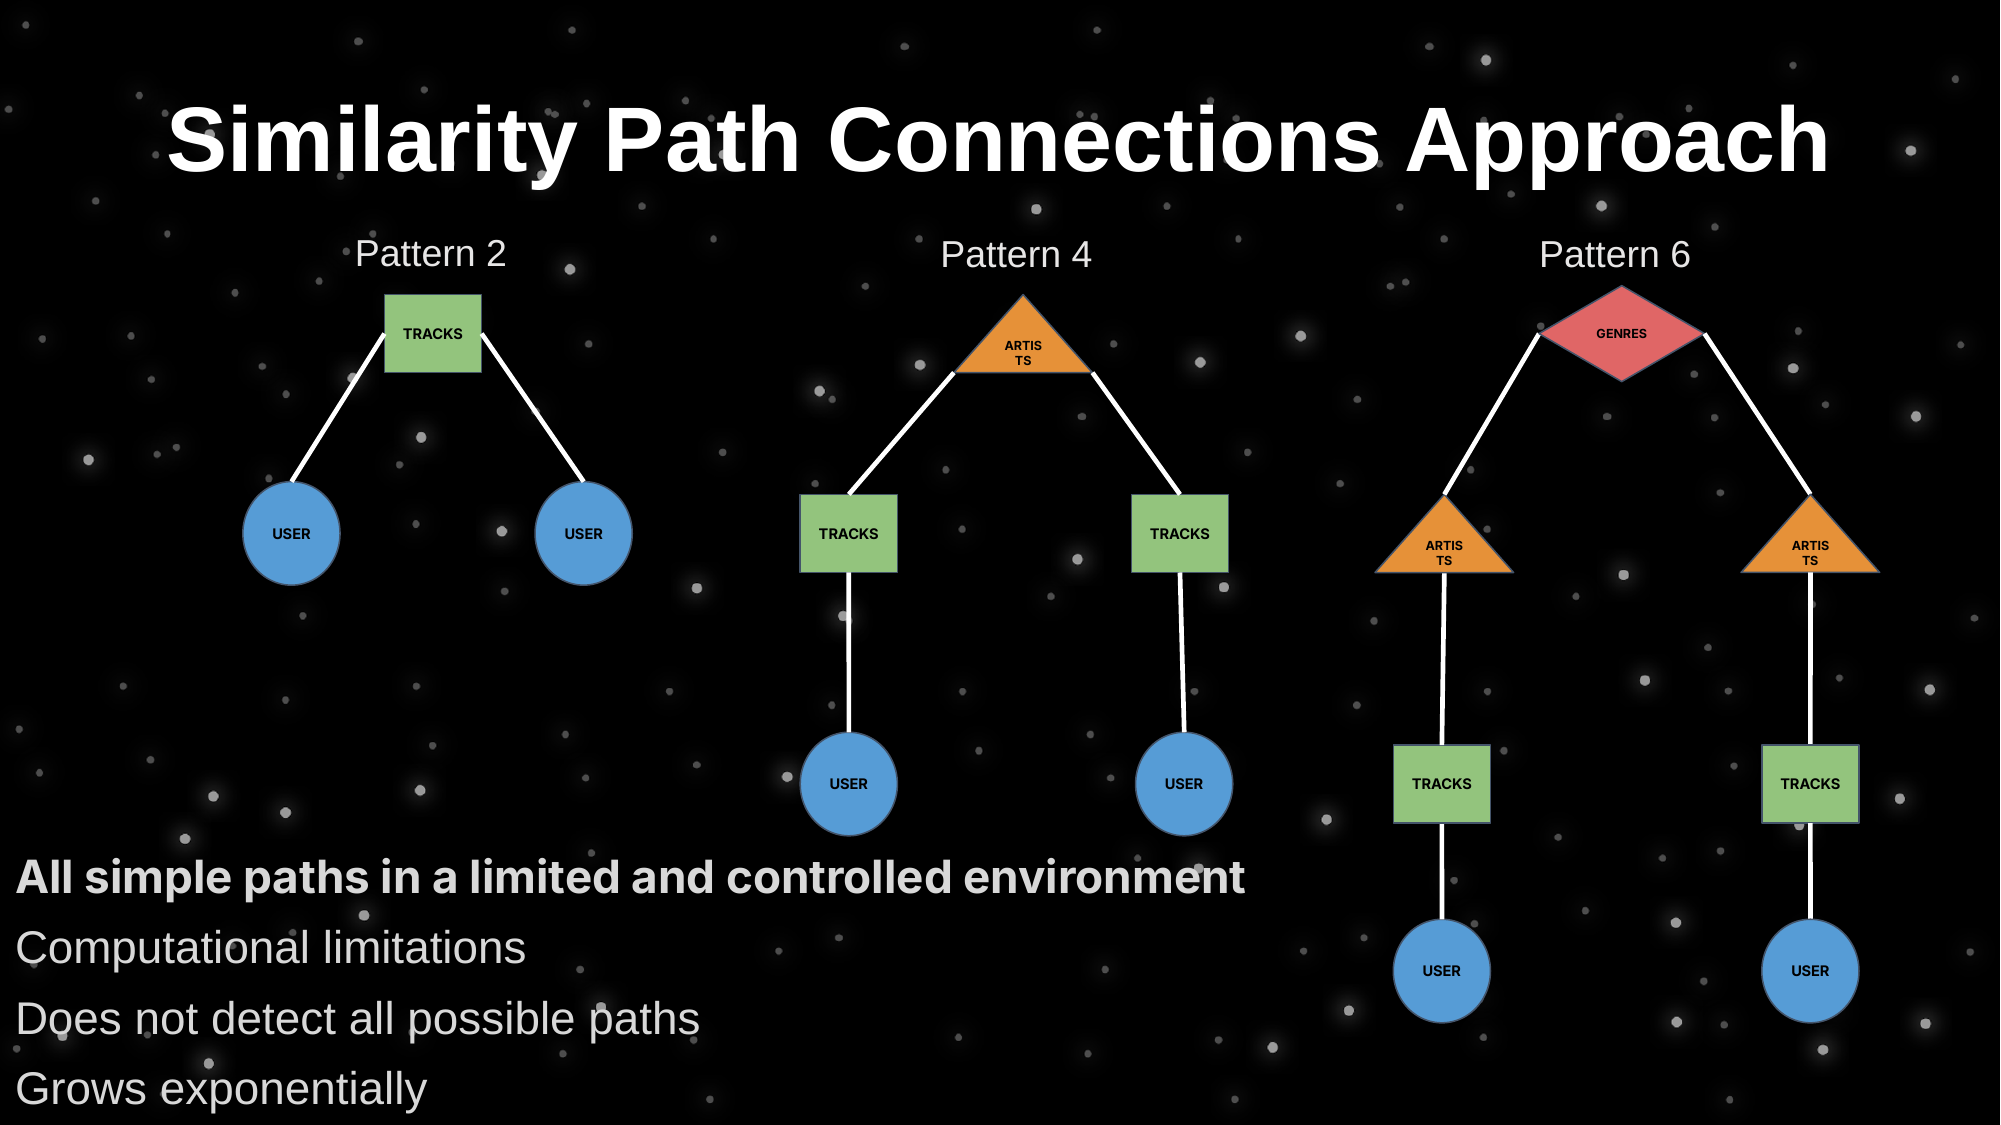

# Similarity Path Connections Approach
Pattern 2
Pattern 4
Pattern 6
GENRES
TRACKS
ARTISTS
USER
USER
ARTISTS
TRACKS
TRACKS
ARTISTS
USER
USER
TRACKS
TRACKS
All simple paths in a limited and controlled environment
Computational limitations
Does not detect all possible paths
Grows exponentially
USER
USER